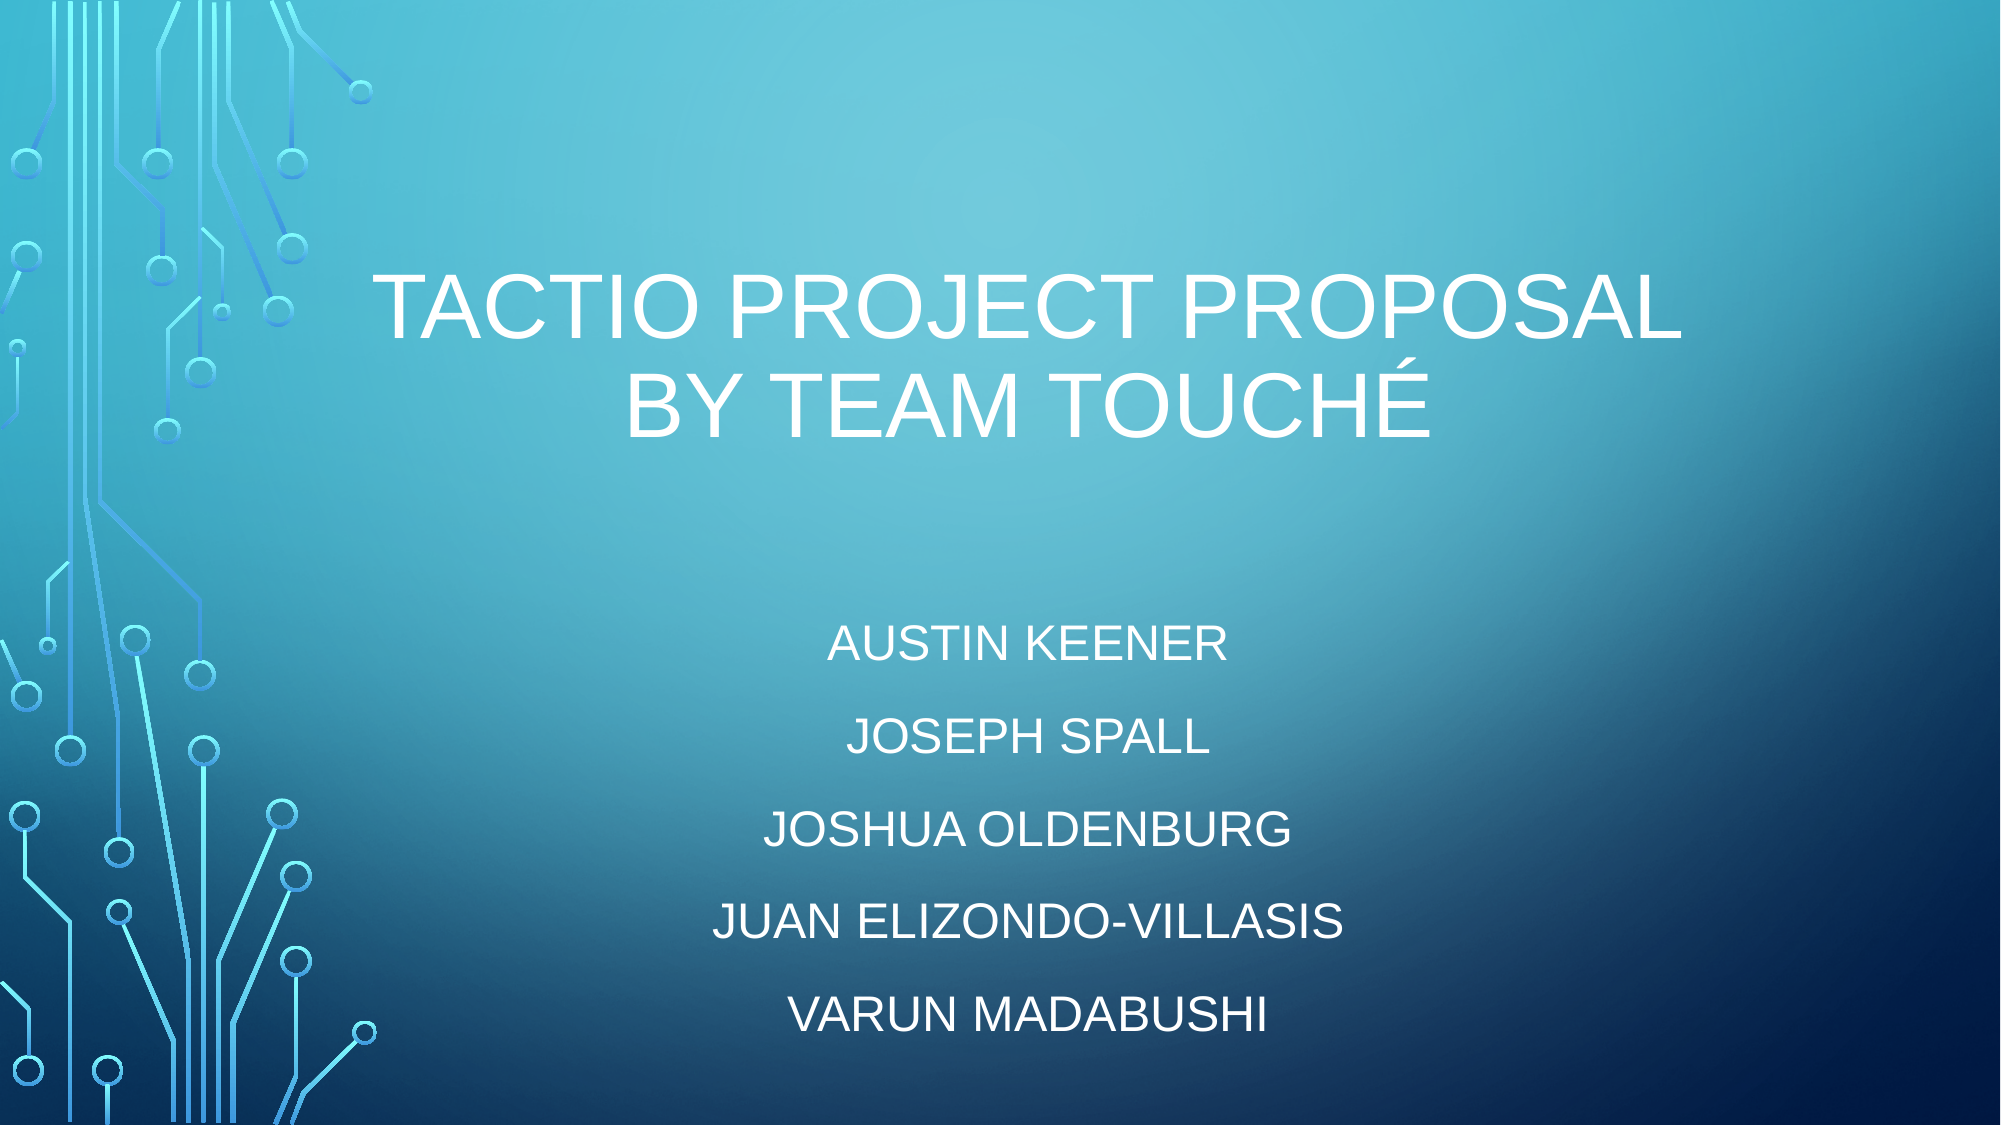

# Tactio Project Proposal By team Touché
Austin Keener
Joseph Spall
Joshua Oldenburg
Juan Elizondo-Villasis
Varun Madabushi